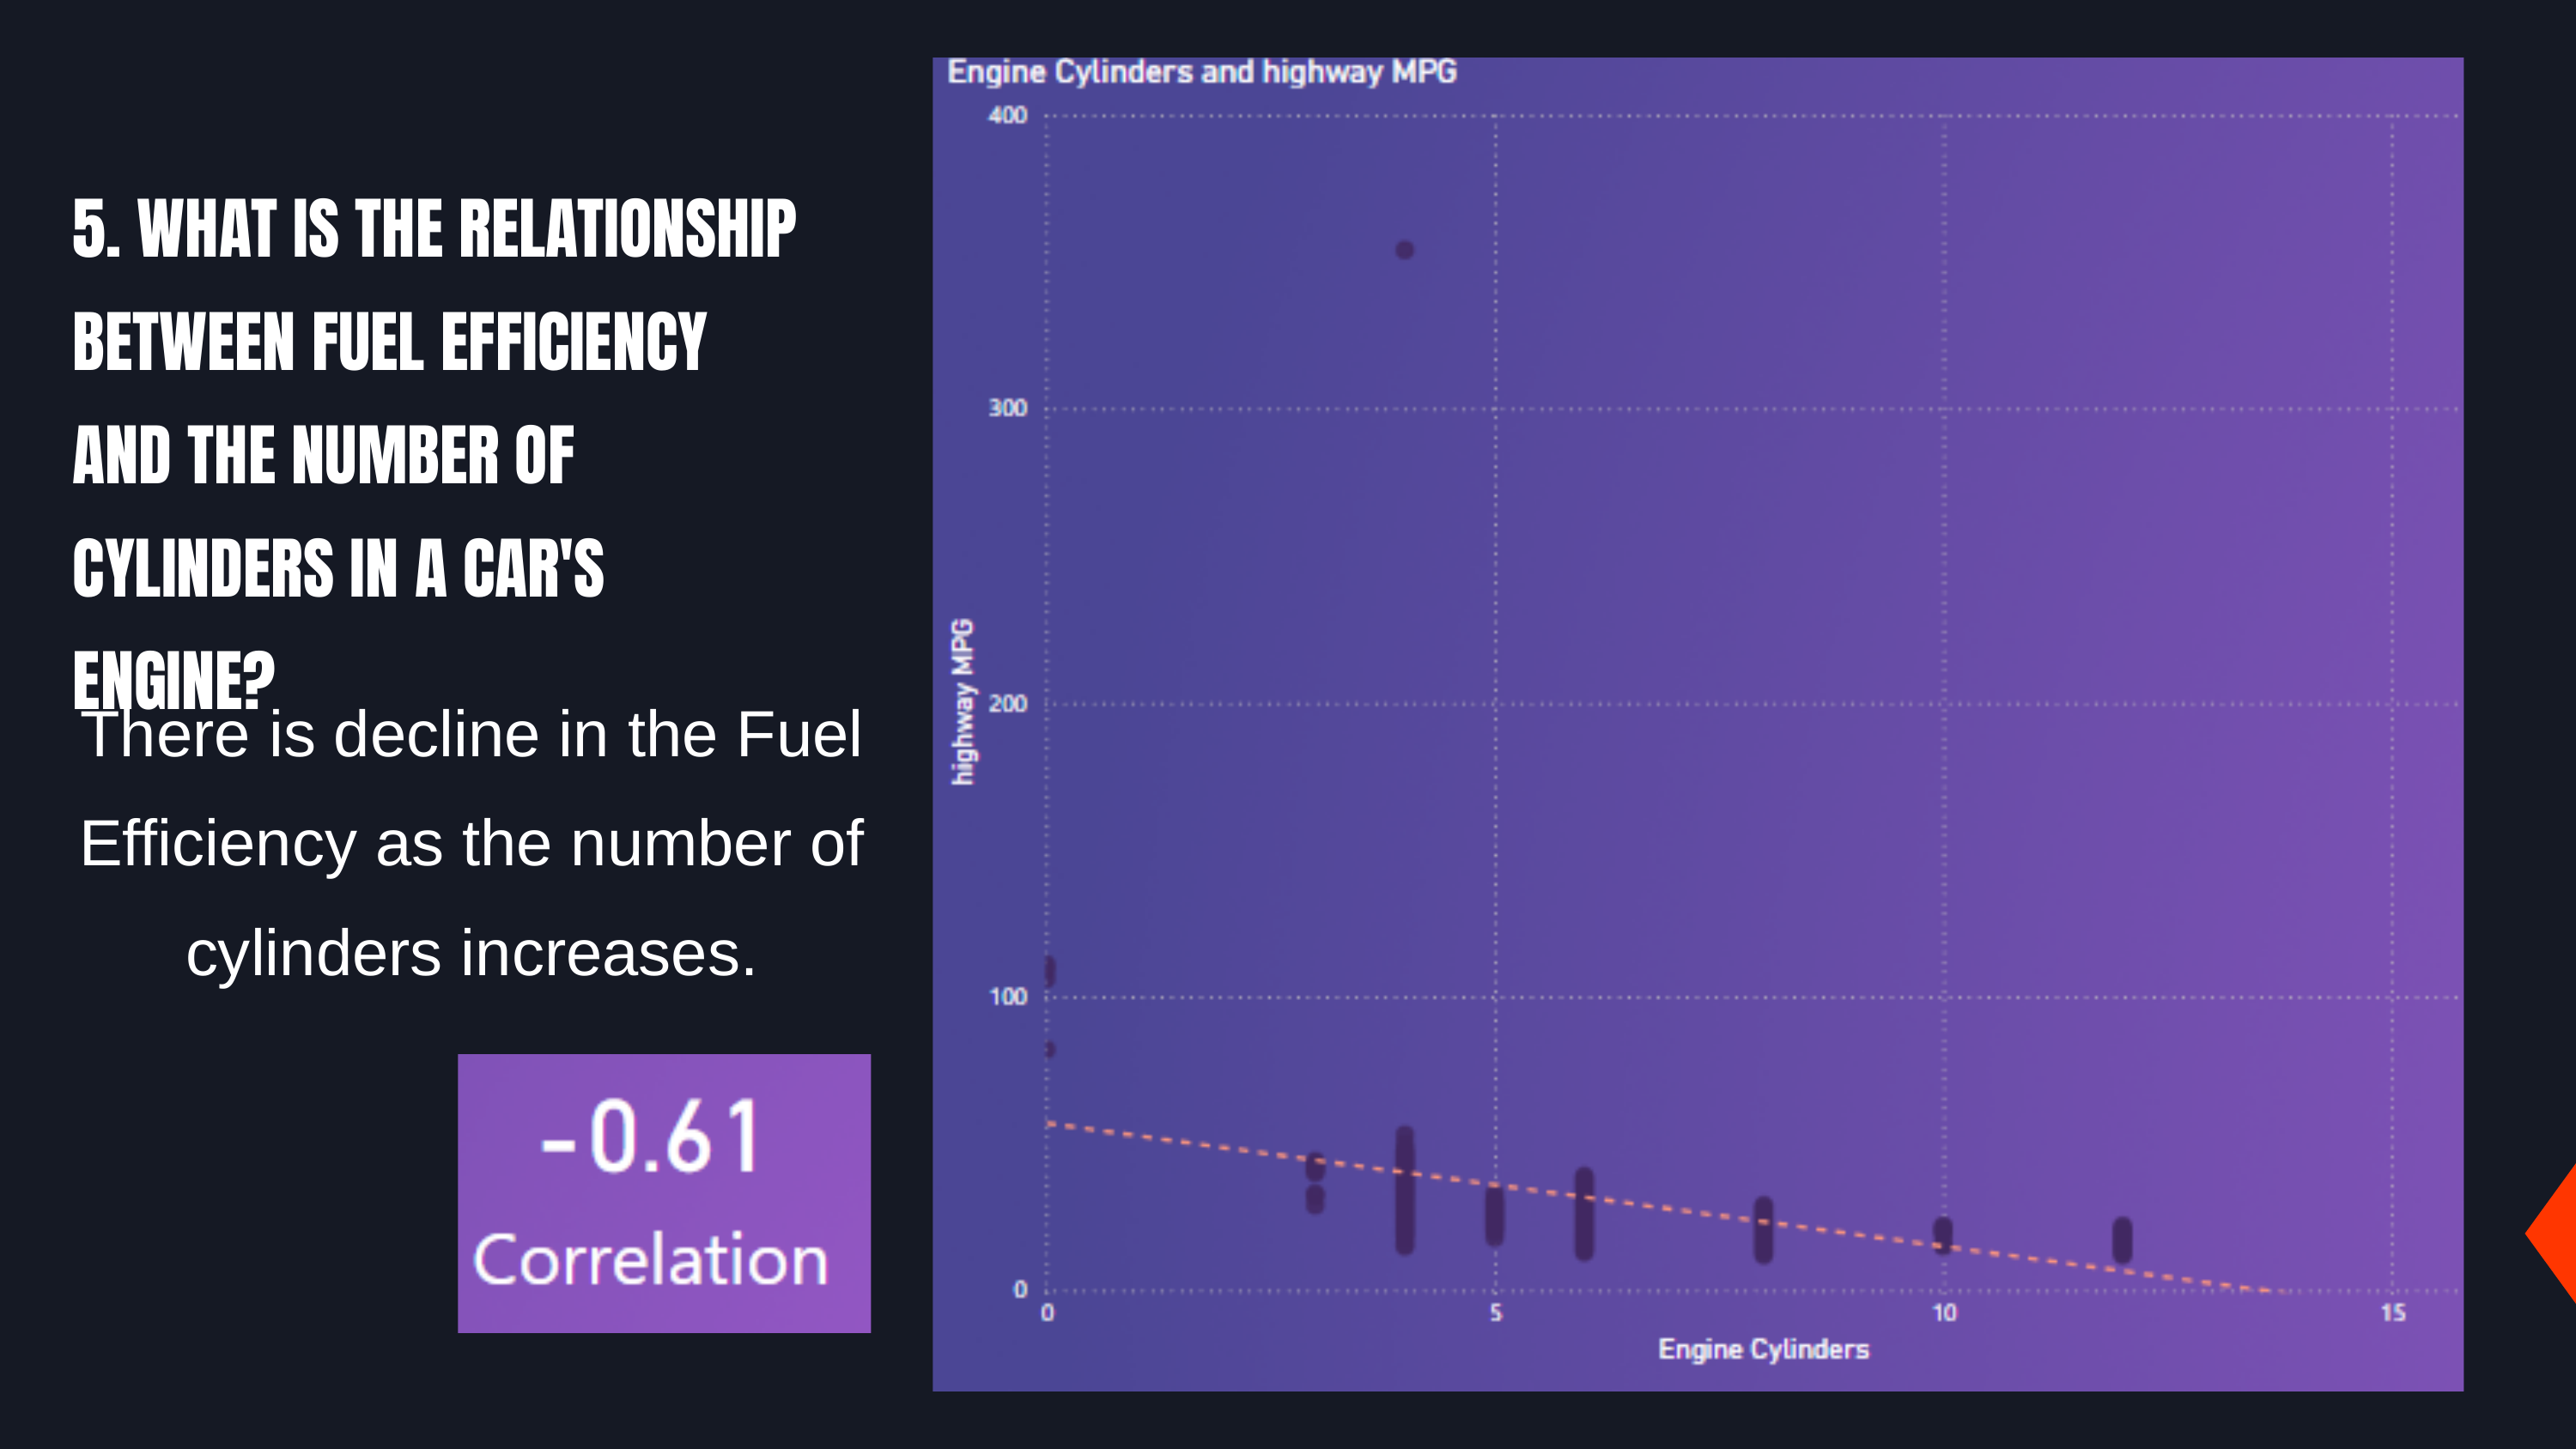

5. WHAT IS THE RELATIONSHIP BETWEEN FUEL EFFICIENCY AND THE NUMBER OF CYLINDERS IN A CAR'S ENGINE?

There is decline in the Fuel Efficiency as the number of cylinders increases.